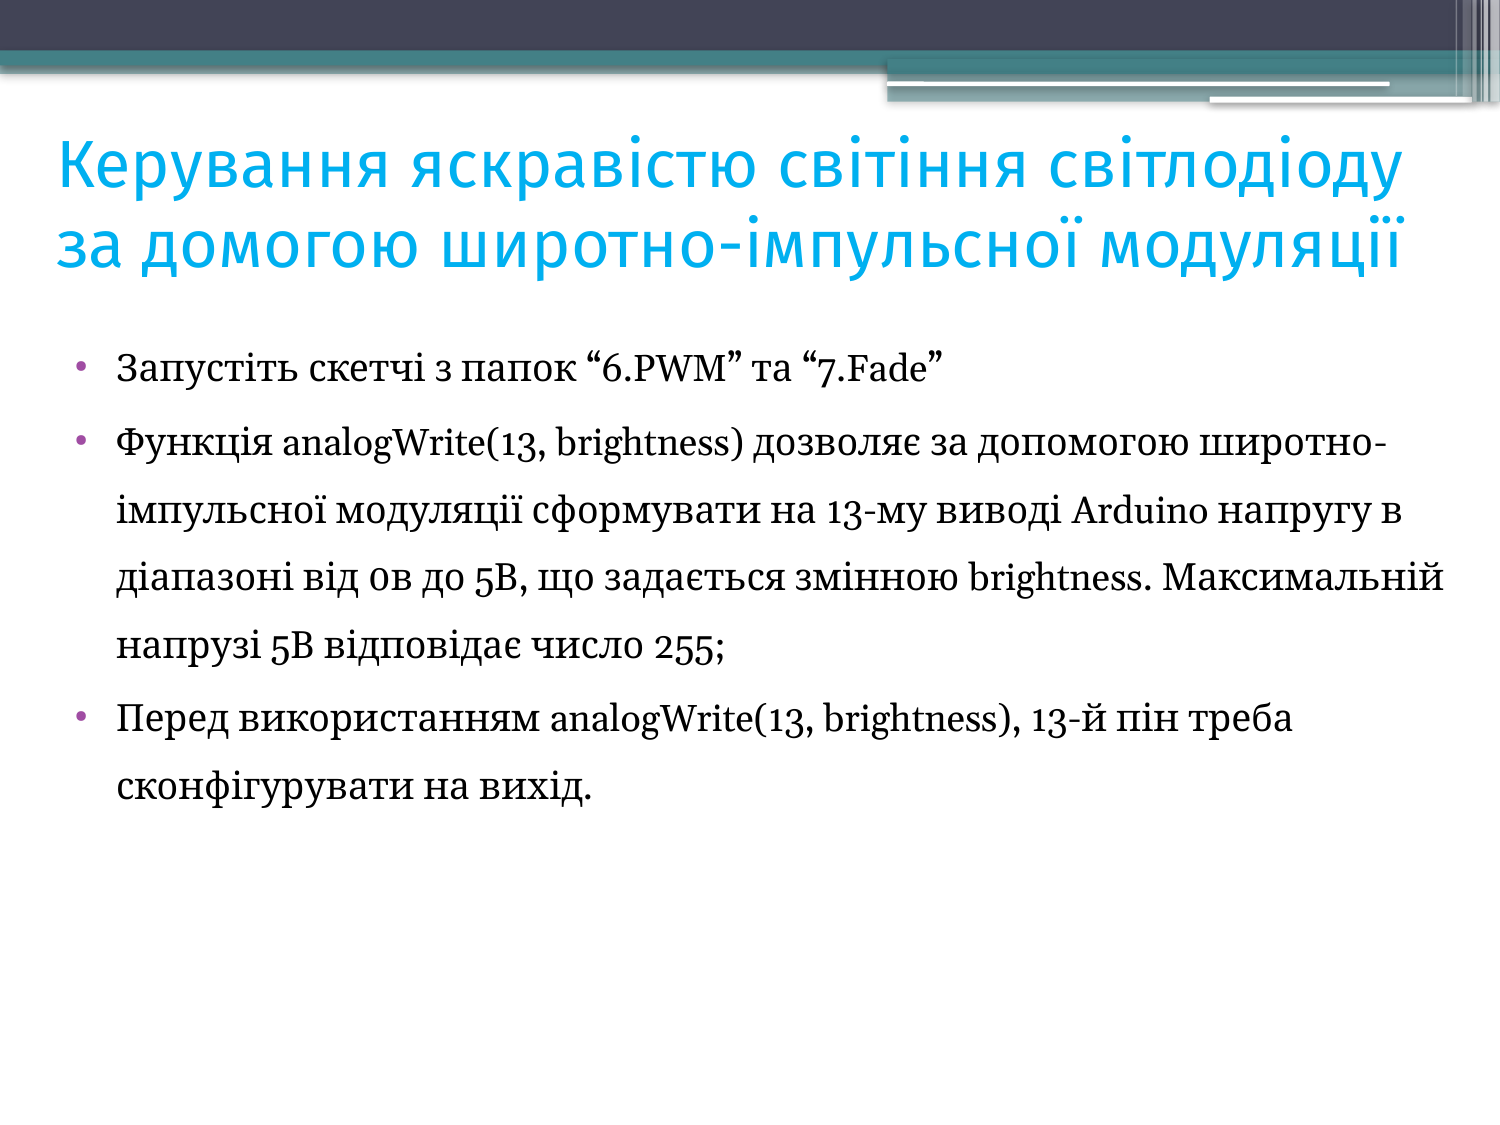

# Керування яскравістю світіння світлодіоду за домогою широтно-імпульсної модуляції
Запустіть скетчі з папок “6.PWM” та “7.Fade”
Функція analogWrite(13, brightness) дозволяє за допомогою широтно-імпульсної модуляції сформувати на 13-му виводі Arduino напругу в діапазоні від 0в до 5В, що задається змінною brightness. Максимальній напрузі 5В відповідає число 255;
Перед використанням analogWrite(13, brightness), 13-й пін треба сконфігурувати на вихід.